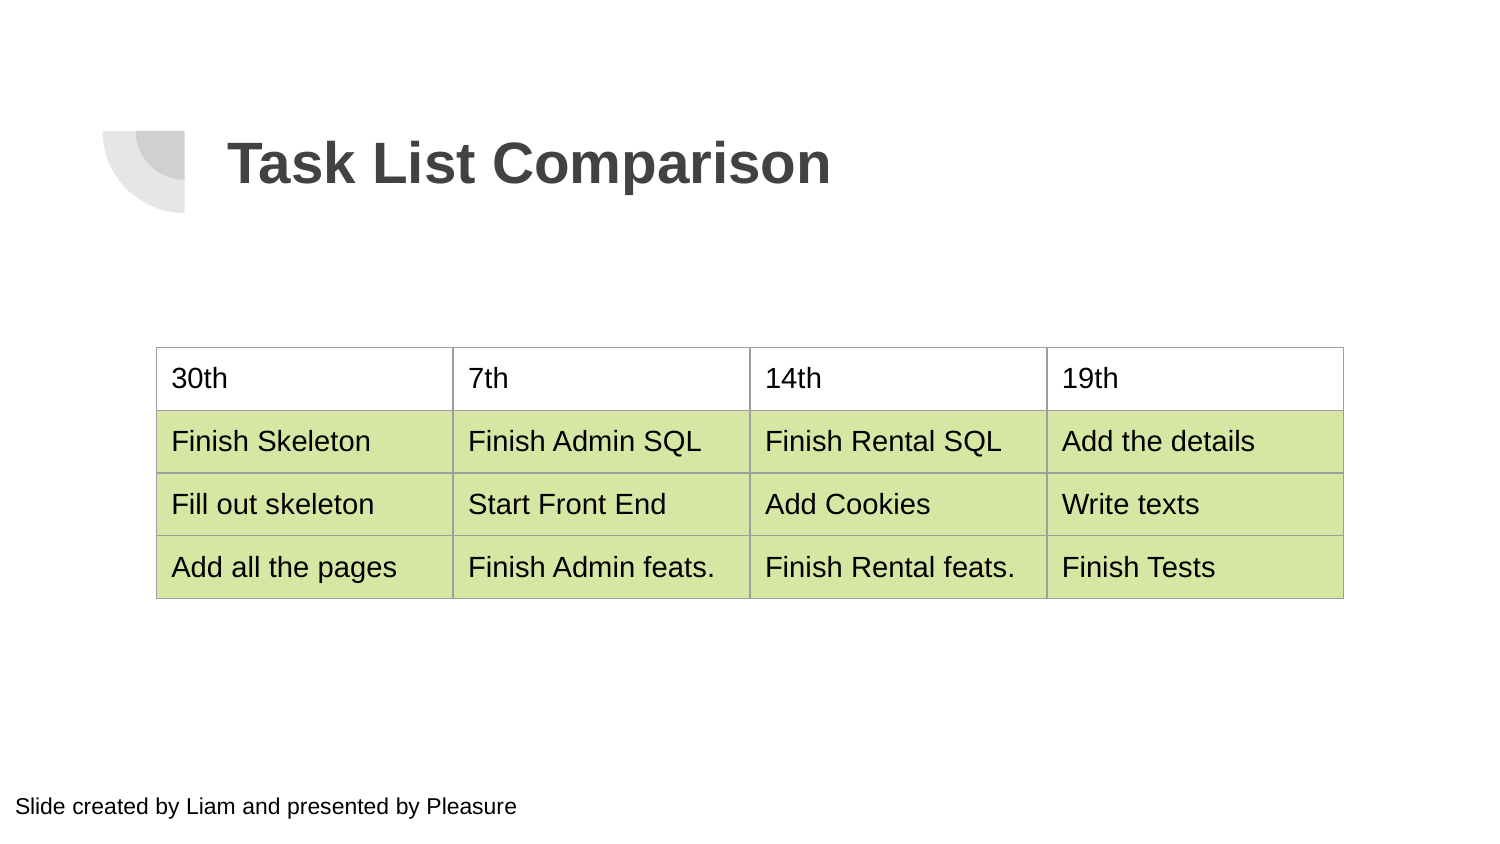

# Task List Comparison
| 30th | 7th | 14th | 19th |
| --- | --- | --- | --- |
| Finish Skeleton | Finish Admin SQL | Finish Rental SQL | Add the details |
| Fill out skeleton | Start Front End | Add Cookies | Write texts |
| Add all the pages | Finish Admin feats. | Finish Rental feats. | Finish Tests |
Slide created by Liam and presented by Pleasure